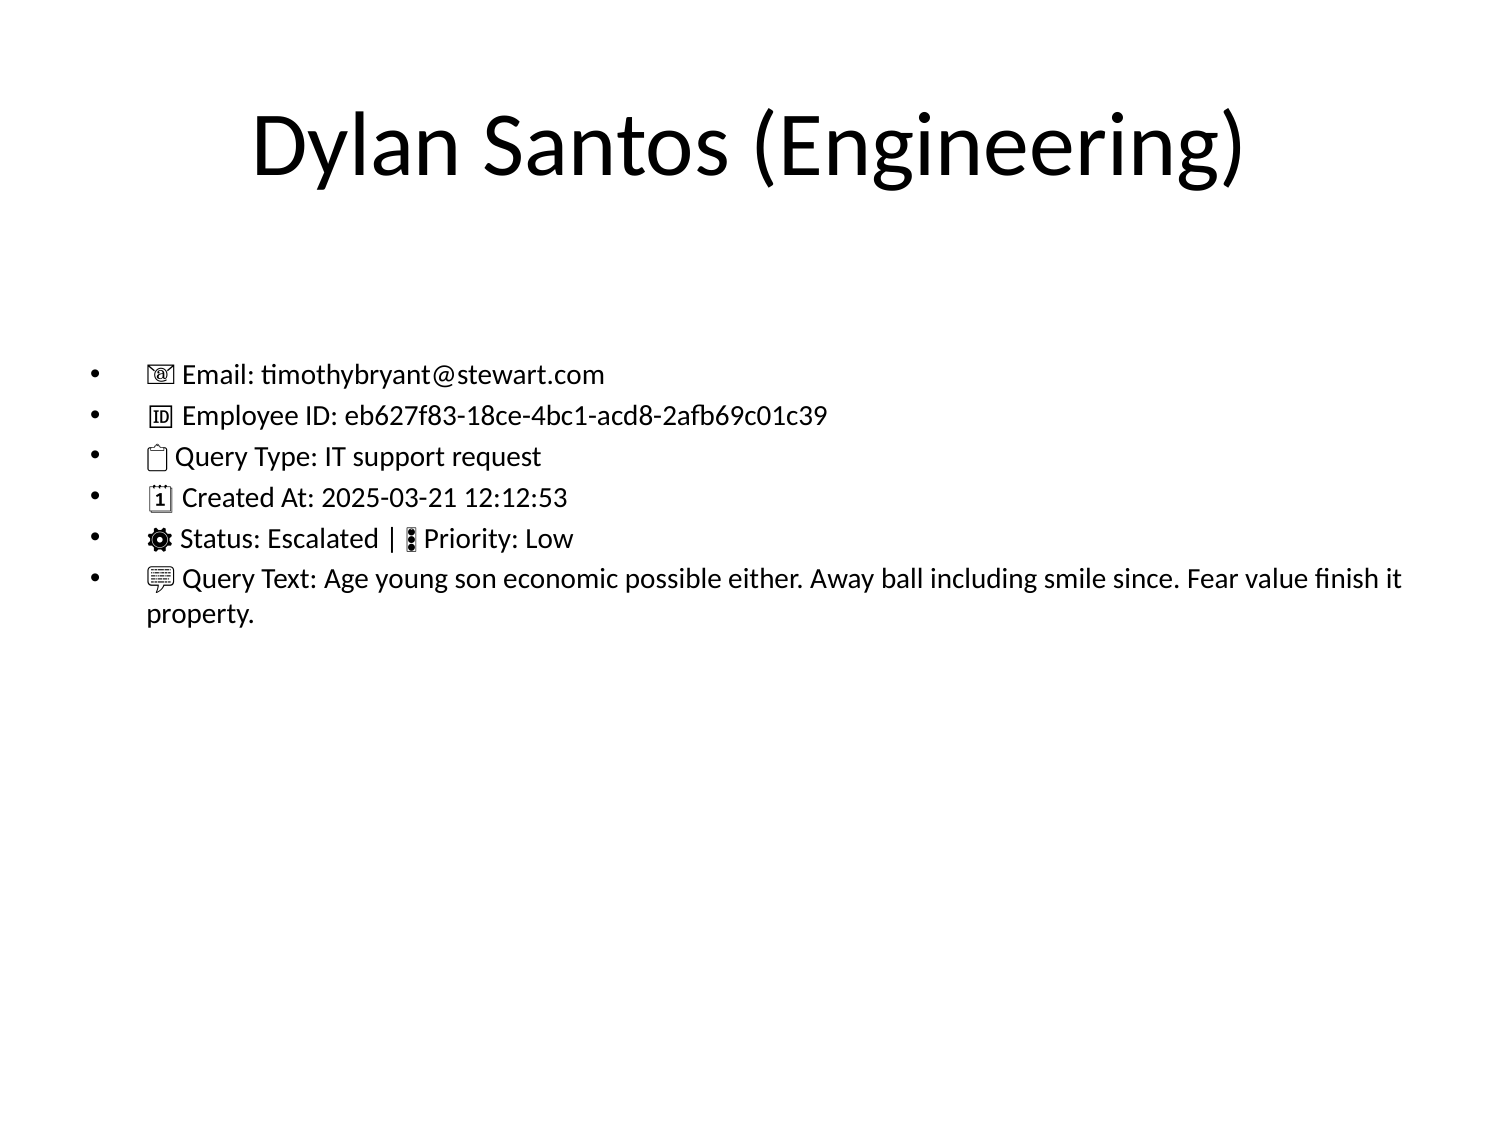

# Dylan Santos (Engineering)

📧 Email: timothybryant@stewart.com
🆔 Employee ID: eb627f83-18ce-4bc1-acd8-2afb69c01c39
📋 Query Type: IT support request
🗓 Created At: 2025-03-21 12:12:53
⚙ Status: Escalated | 🚦 Priority: Low
💬 Query Text: Age young son economic possible either. Away ball including smile since. Fear value finish it property.